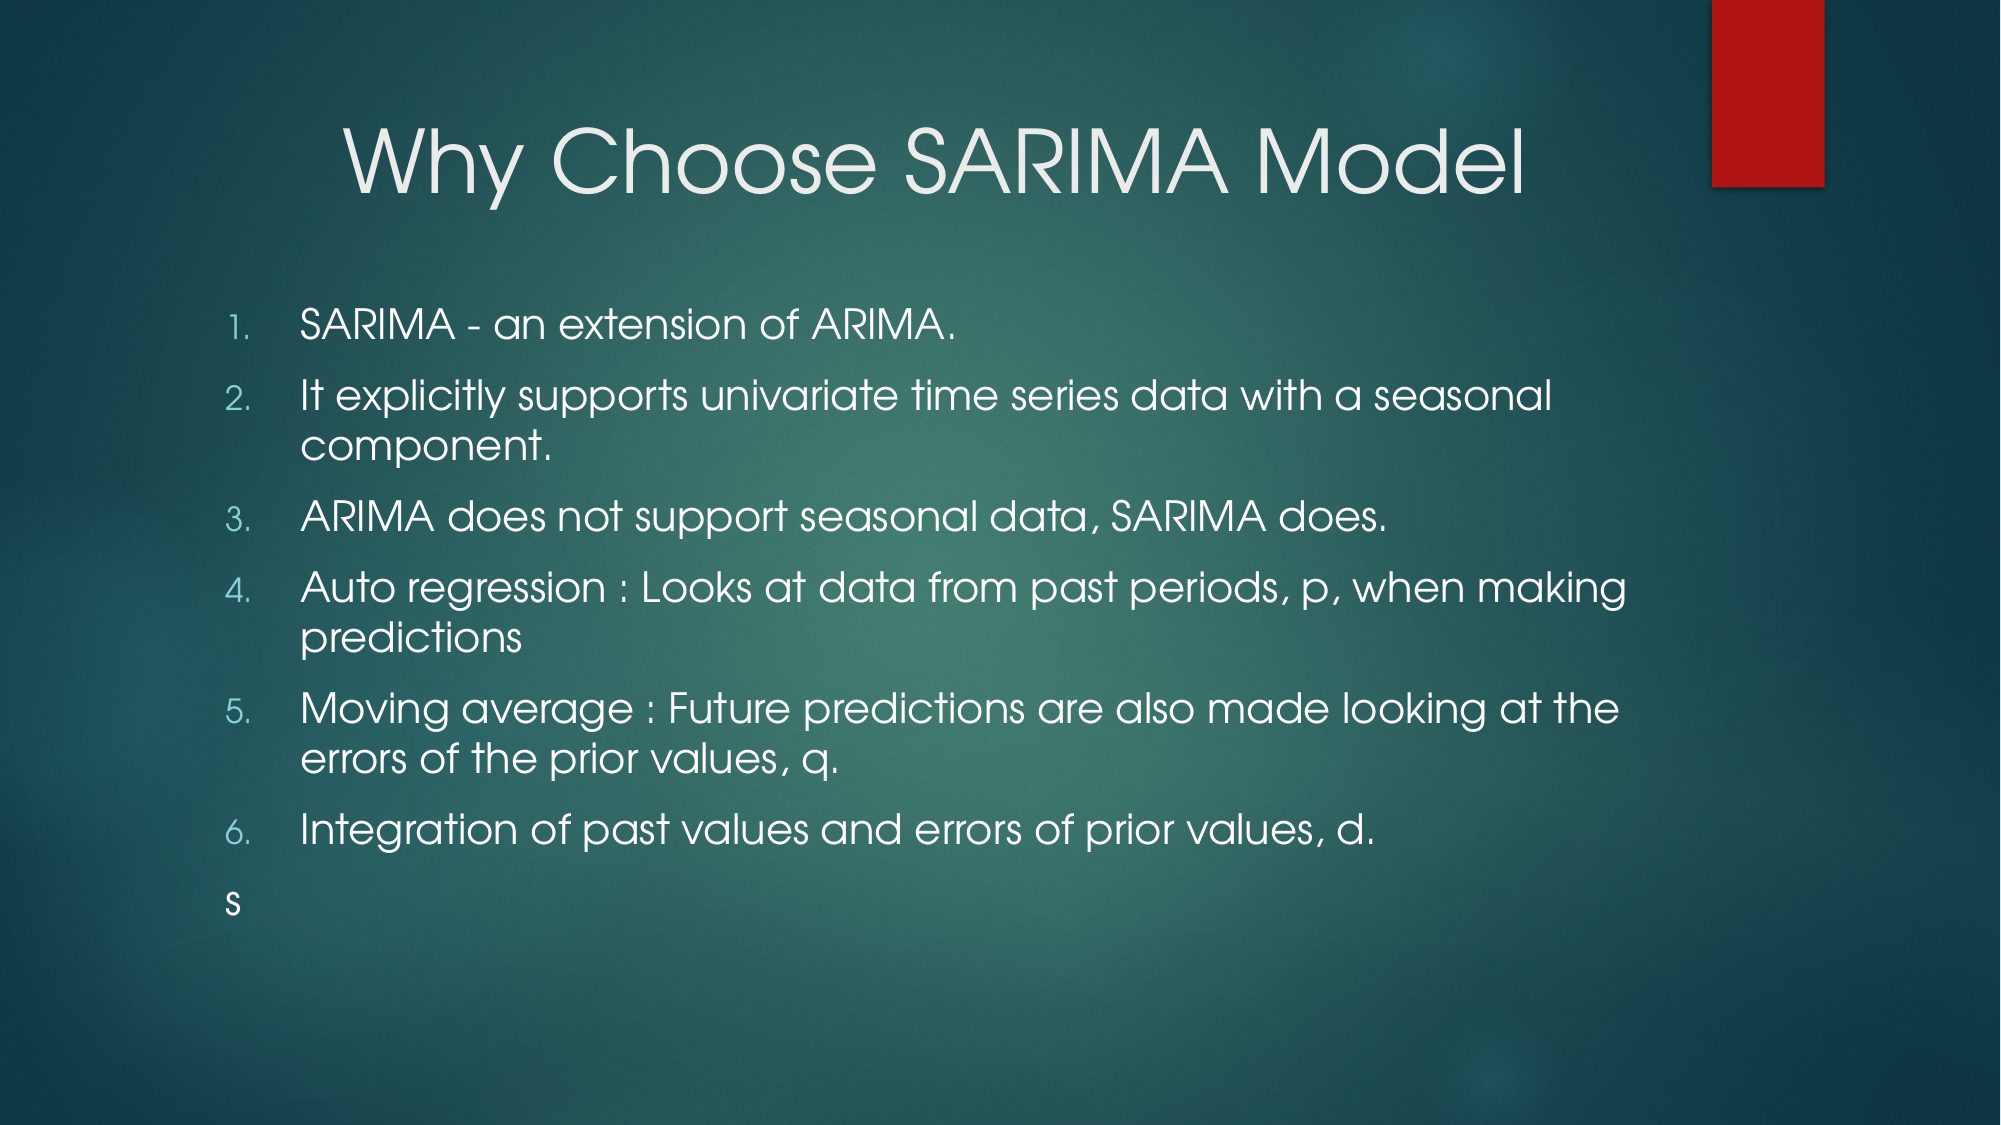

# Why Choose SARIMA Model
SARIMA - an extension of ARIMA.
It explicitly supports univariate time series data with a seasonal component.
ARIMA does not support seasonal data, SARIMA does.
Auto regression : Looks at data from past periods, p, when making predictions
Moving average : Future predictions are also made looking at the errors of the prior values, q.
Integration of past values and errors of prior values, d.
s